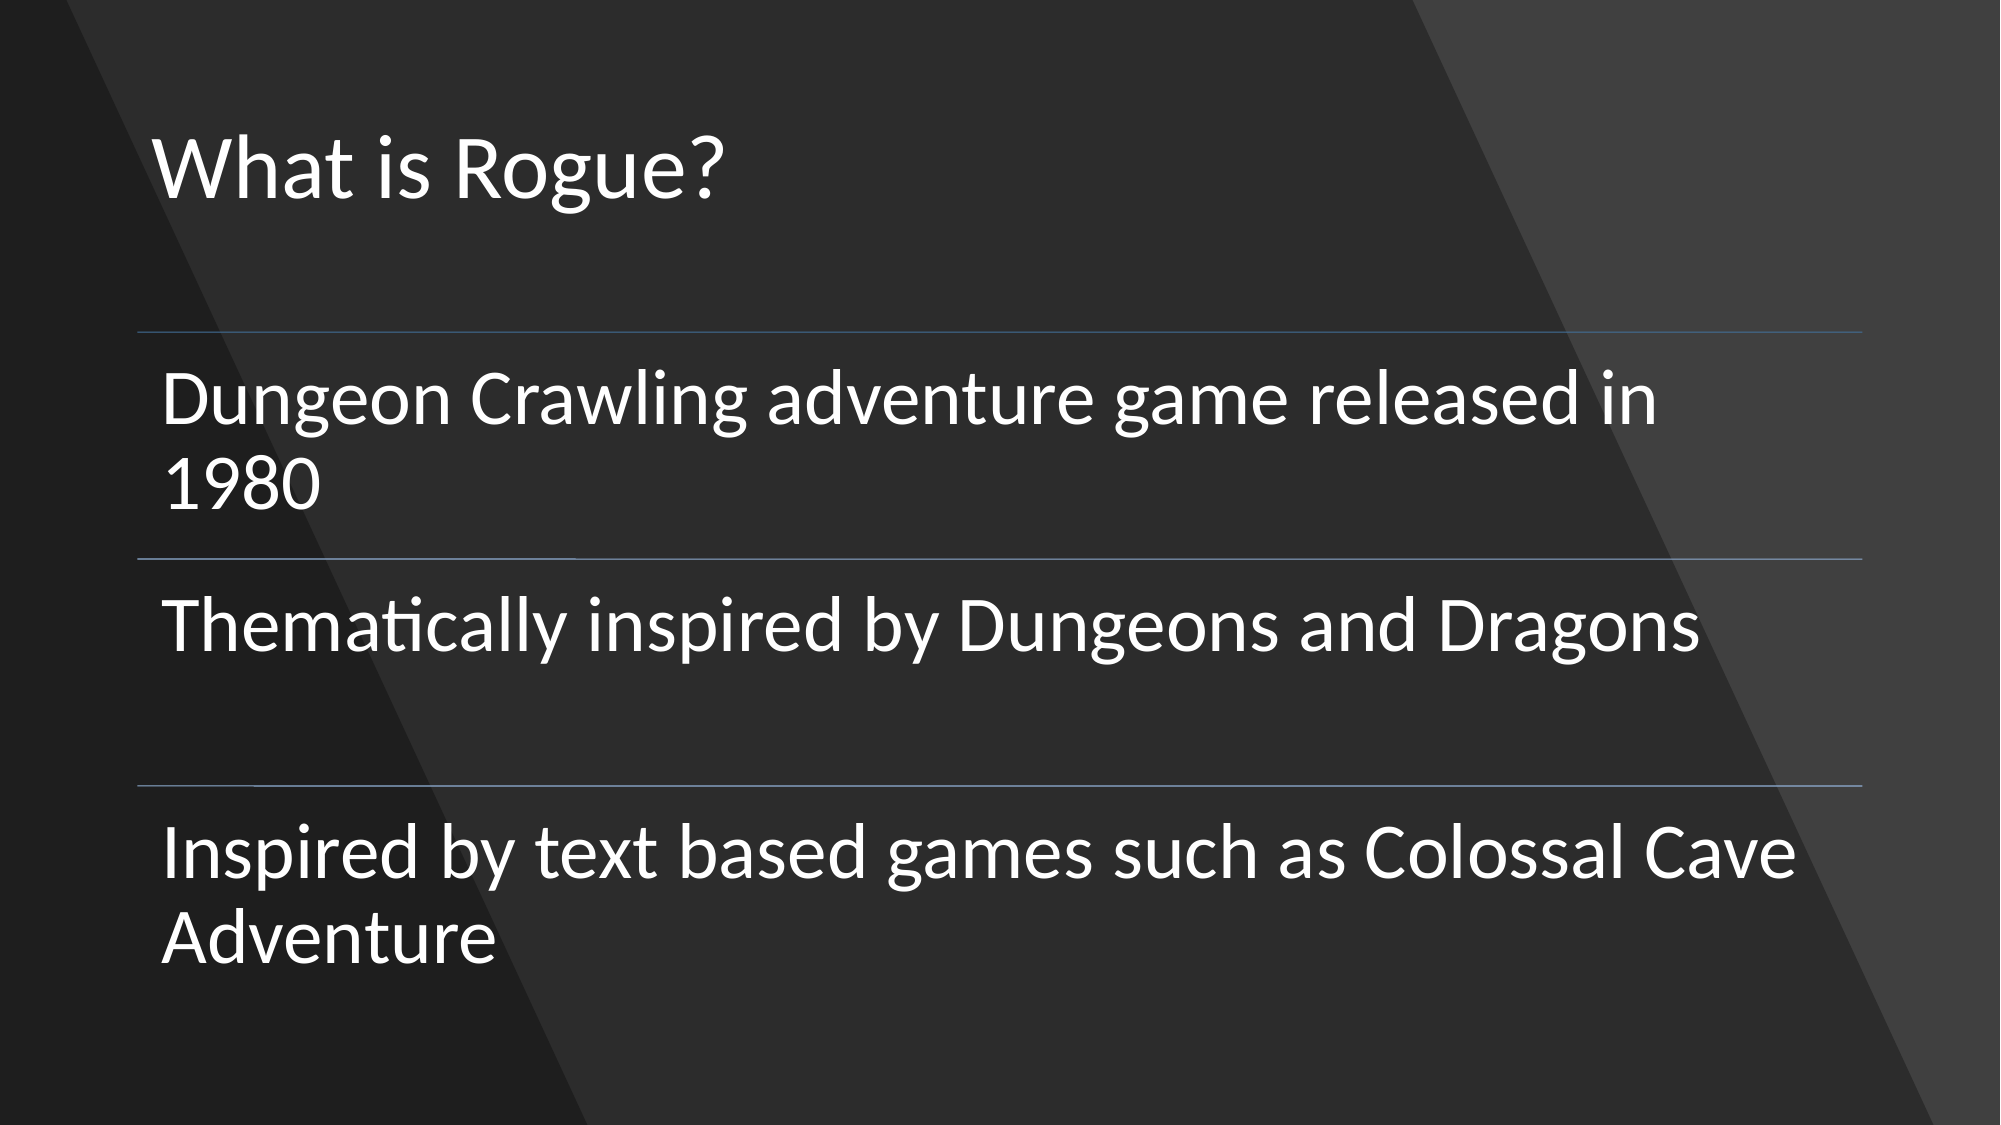

# What is Rogue?
Dungeon Crawling adventure game released in 1980
Thematically inspired by Dungeons and Dragons
Inspired by text based games such as Colossal Cave Adventure